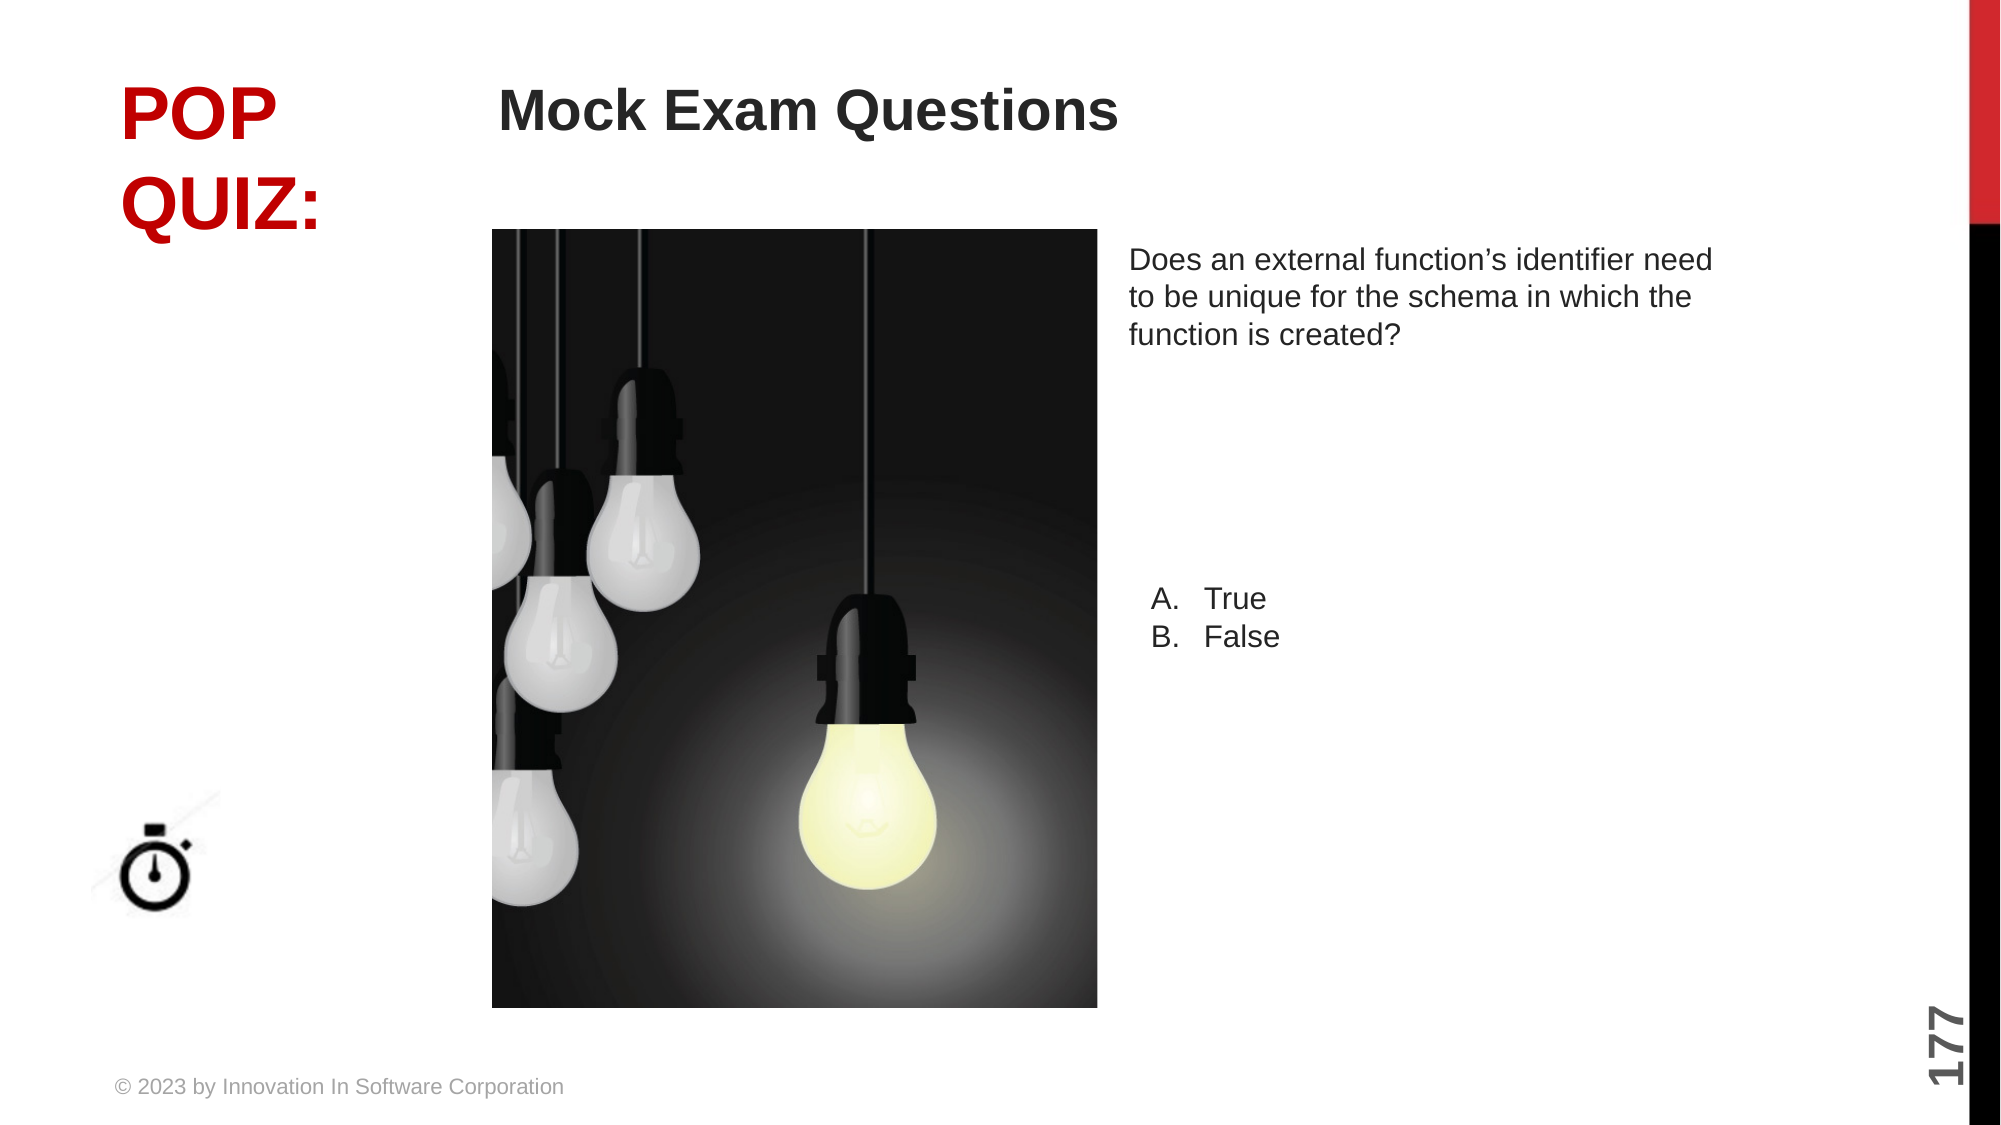

# Mock Exam Questions
Does an external function’s identifier need to be unique for the schema in which the function is created?

True
False

5 MINUTES
177
© 2023 by Innovation In Software Corporation